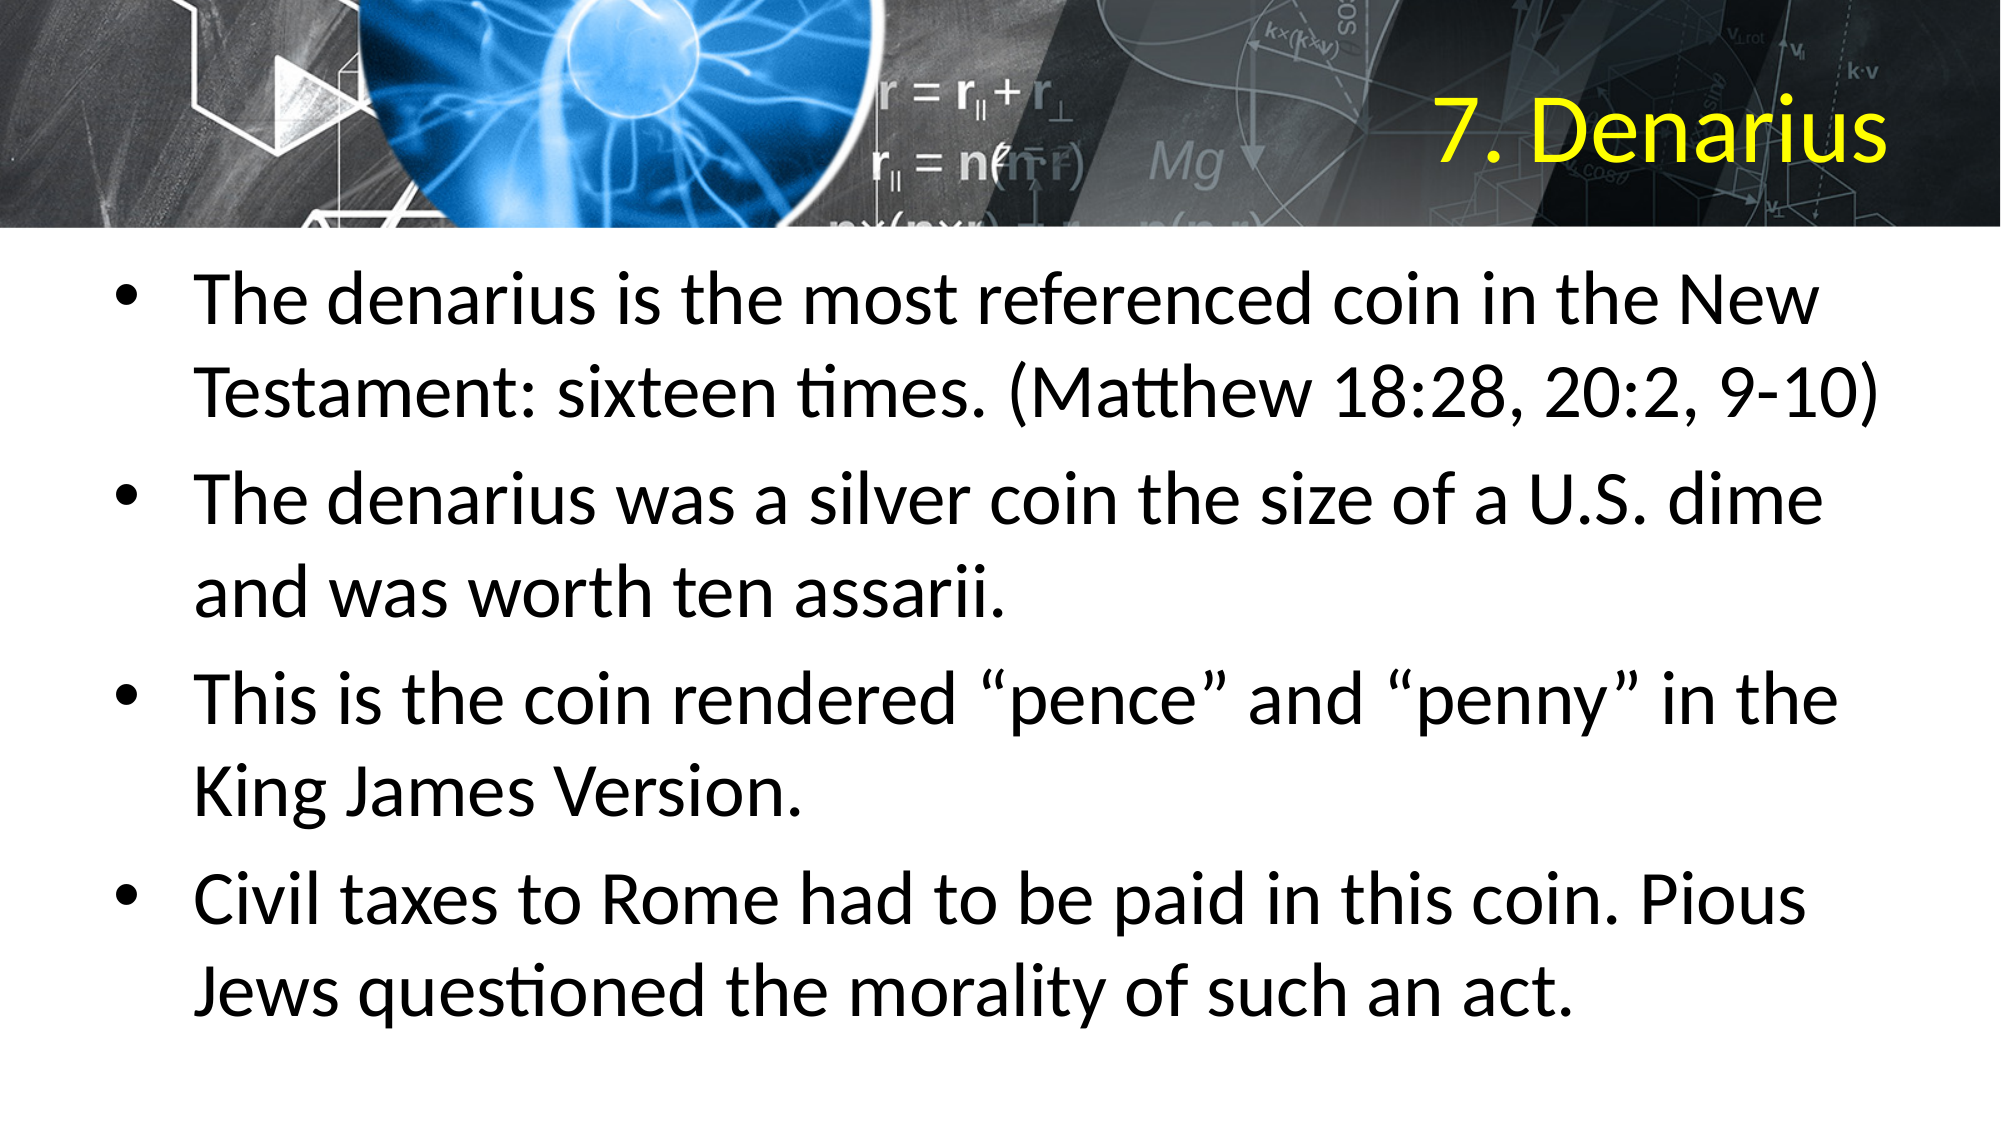

# 7. Denarius
The denarius is the most referenced coin in the New Testament: sixteen times. (Matthew 18:28, 20:2, 9-10)
The denarius was a silver coin the size of a U.S. dime and was worth ten assarii.
This is the coin rendered “pence” and “penny” in the King James Version.
Civil taxes to Rome had to be paid in this coin. Pious Jews questioned the morality of such an act.